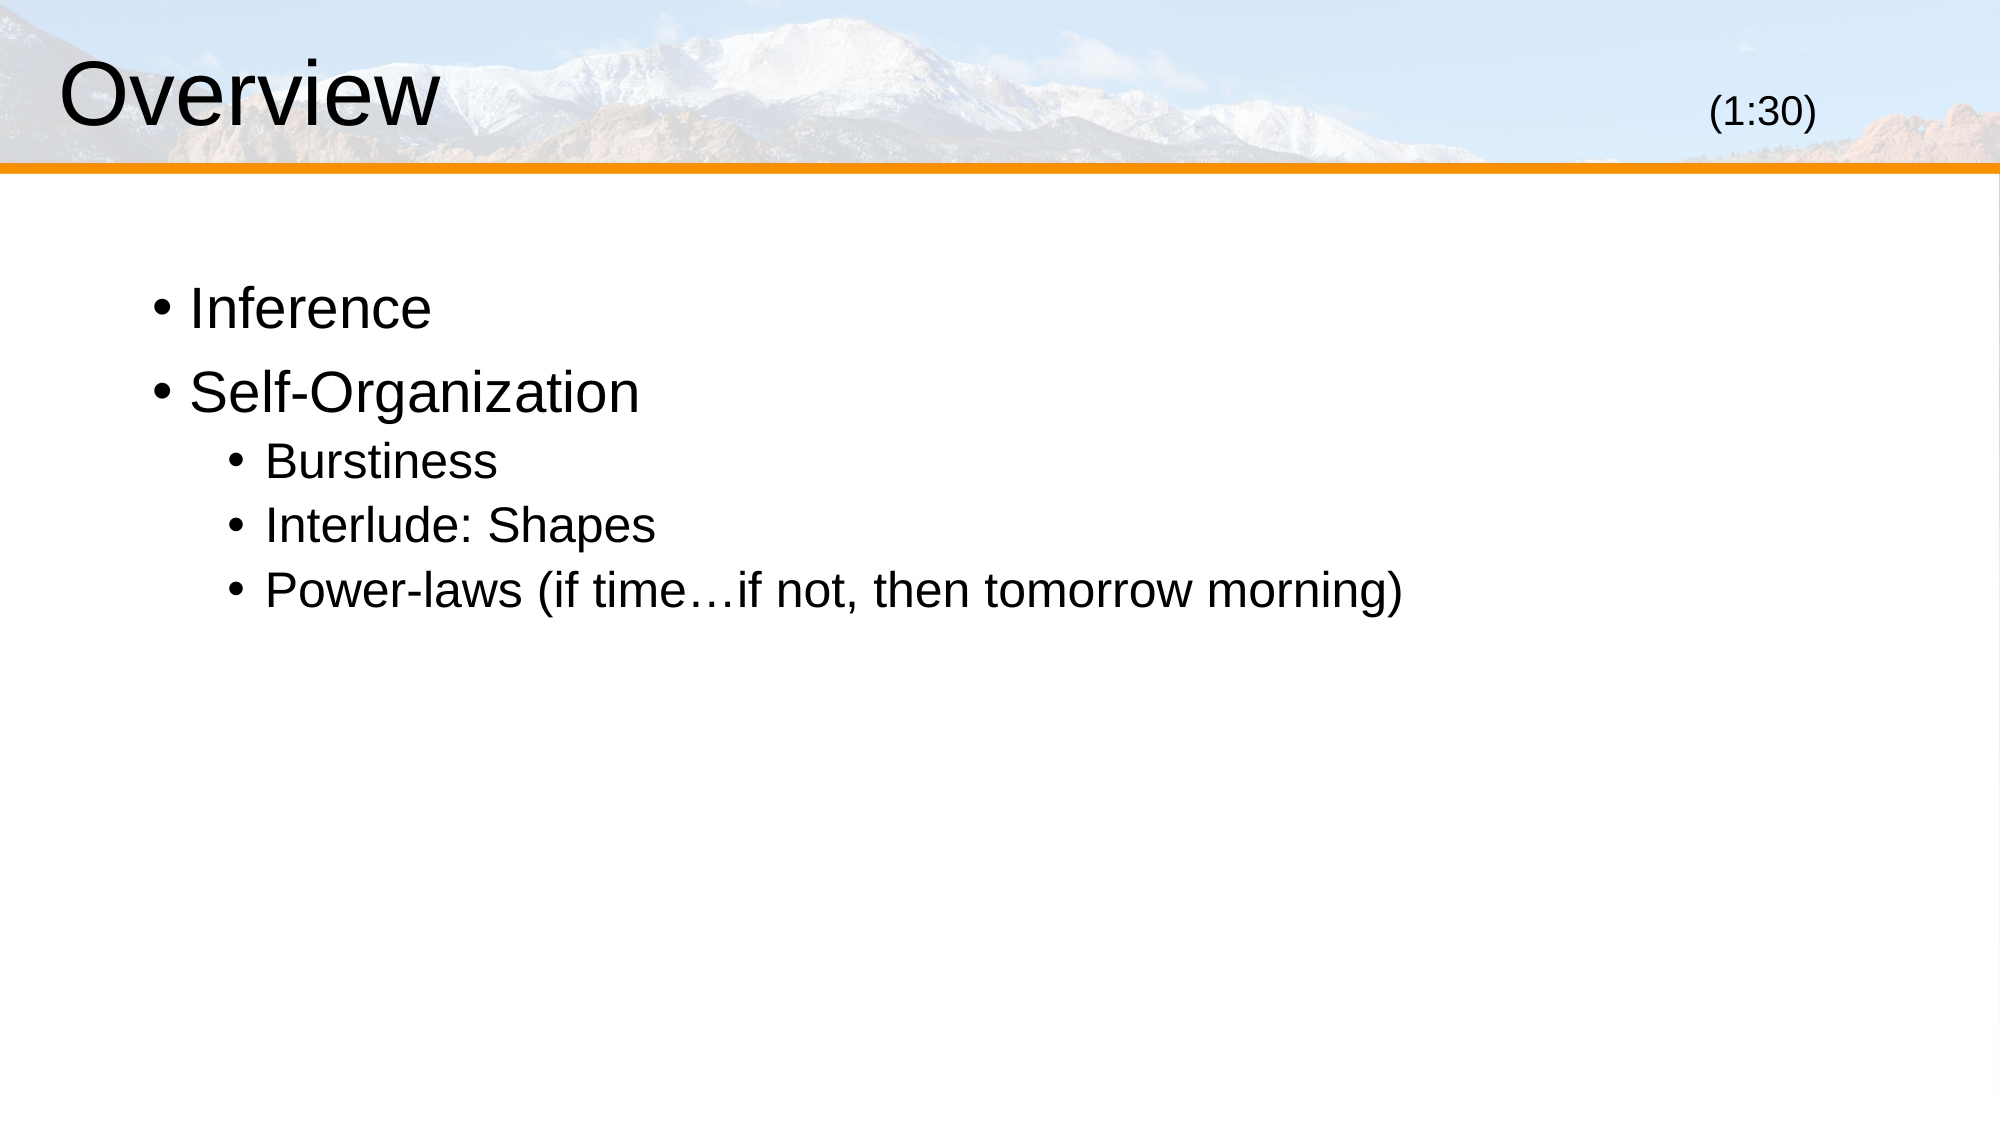

# Overview									(1:30)
Inference
Self-Organization
Burstiness
Interlude: Shapes
Power-laws (if time…if not, then tomorrow morning)